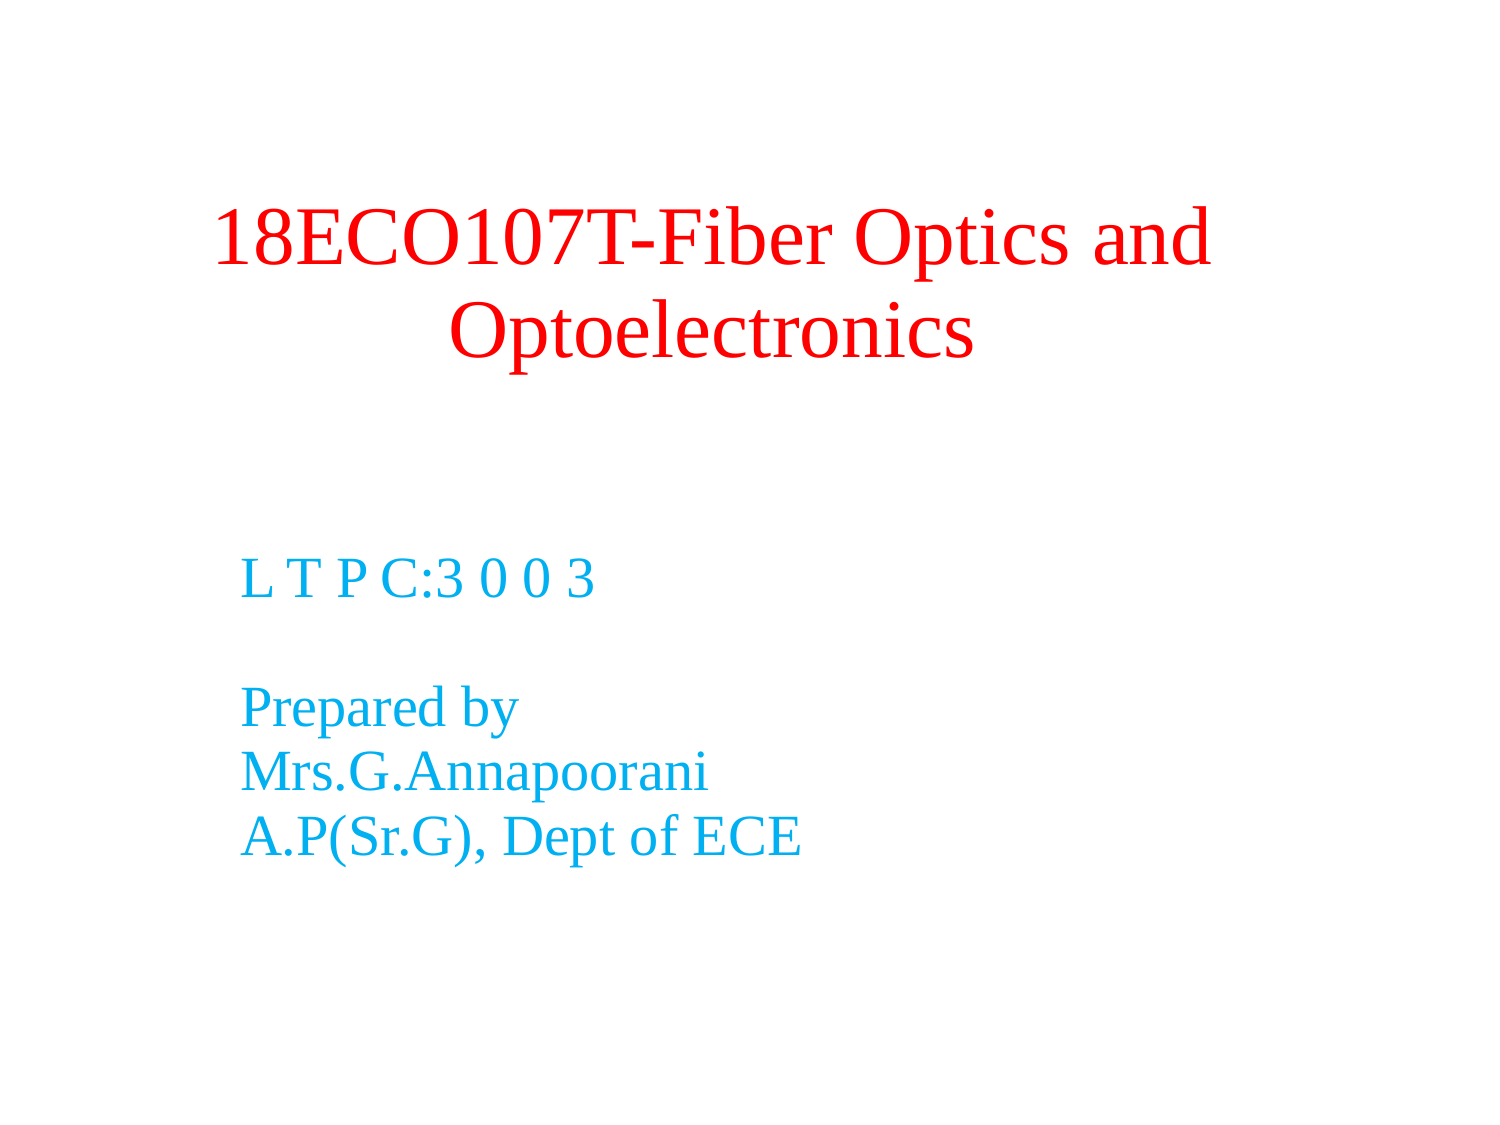

# 18ECO107T-Fiber Optics and Optoelectronics
L T P C:3 0 0 3

Prepared by
Mrs.G.Annapoorani
A.P(Sr.G), Dept of ECE